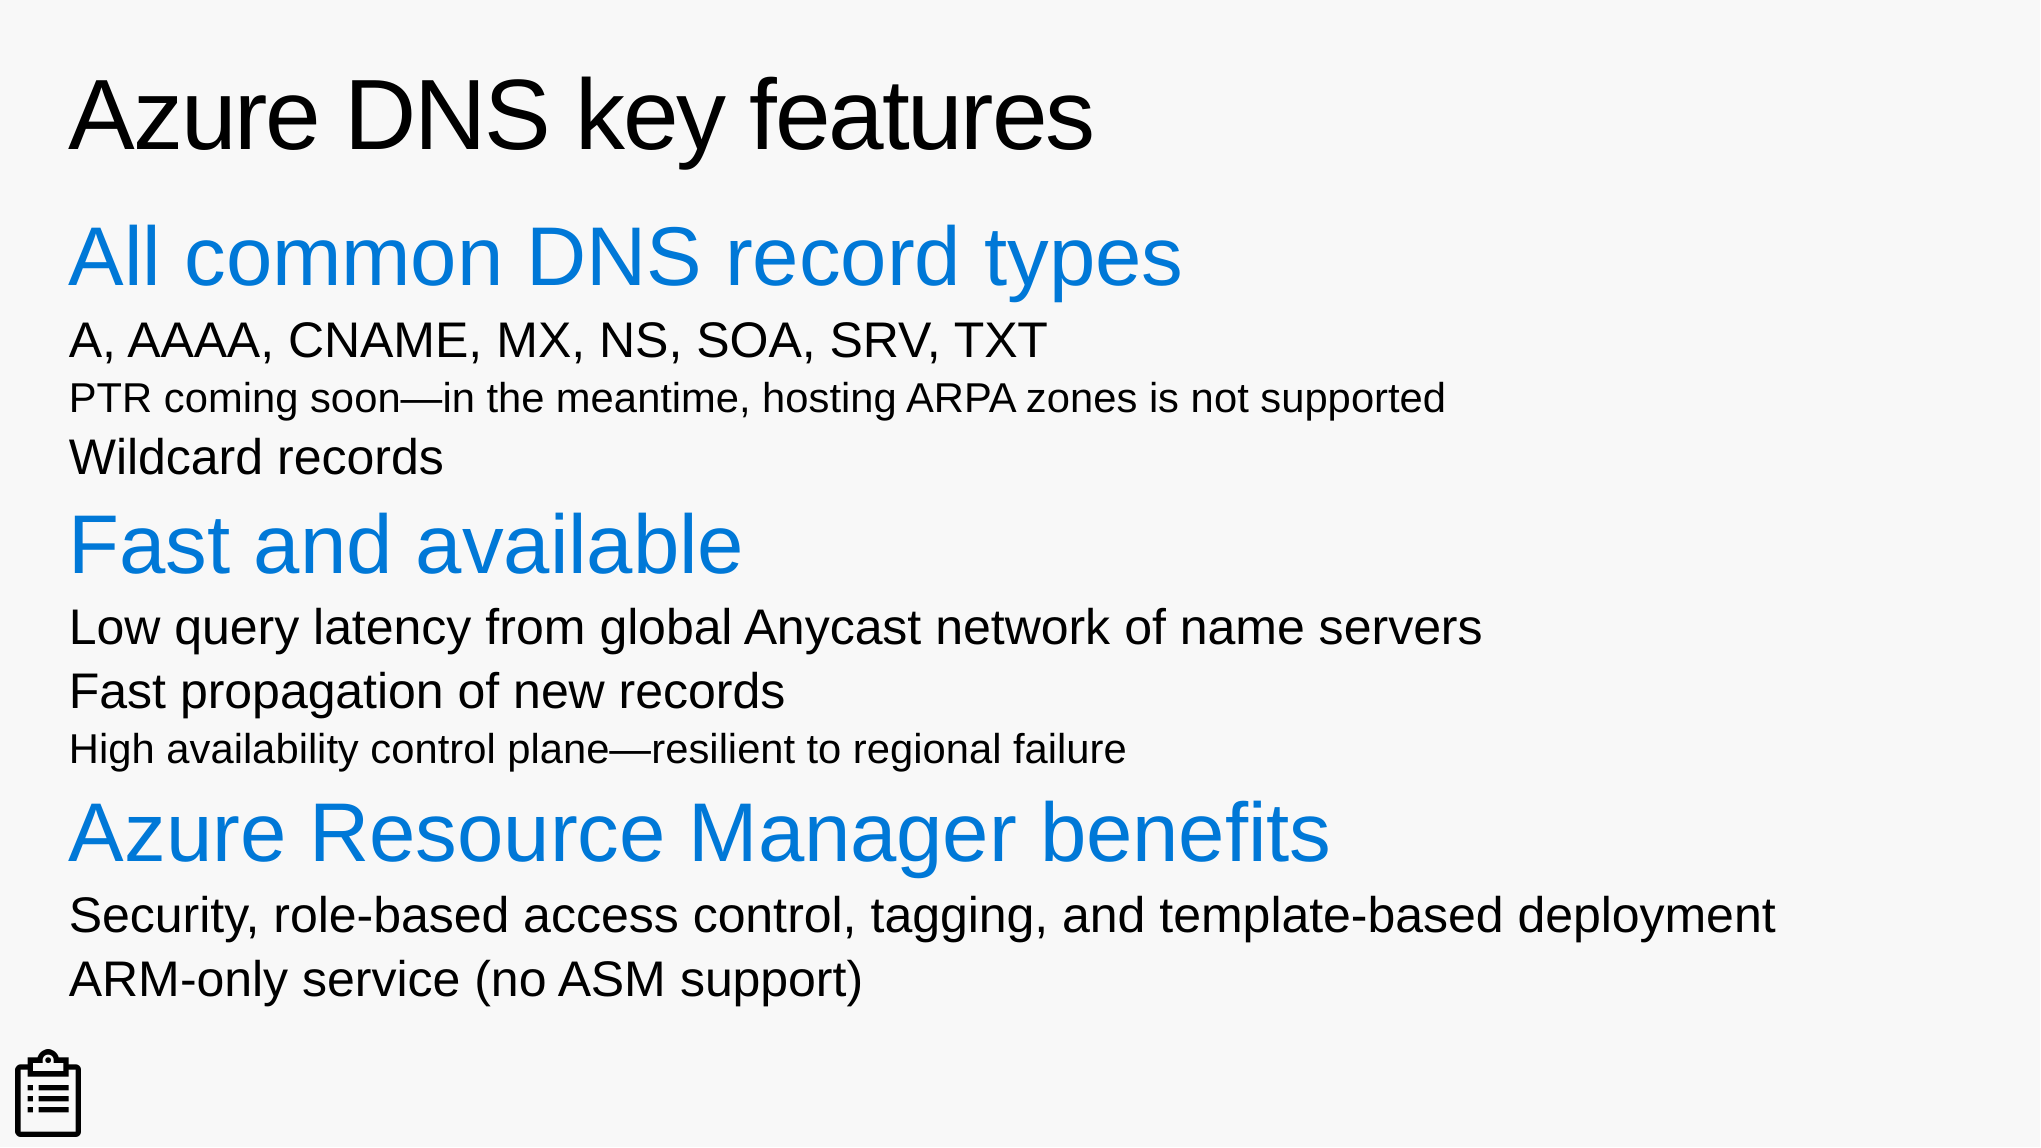

# Azure DNS key features
All common DNS record types
A, AAAA, CNAME, MX, NS, SOA, SRV, TXT
PTR coming soon—in the meantime, hosting ARPA zones is not supported
Wildcard records
Fast and available
Low query latency from global Anycast network of name servers
Fast propagation of new records
High availability control plane—resilient to regional failure
Azure Resource Manager benefits
Security, role-based access control, tagging, and template-based deployment
ARM-only service (no ASM support)